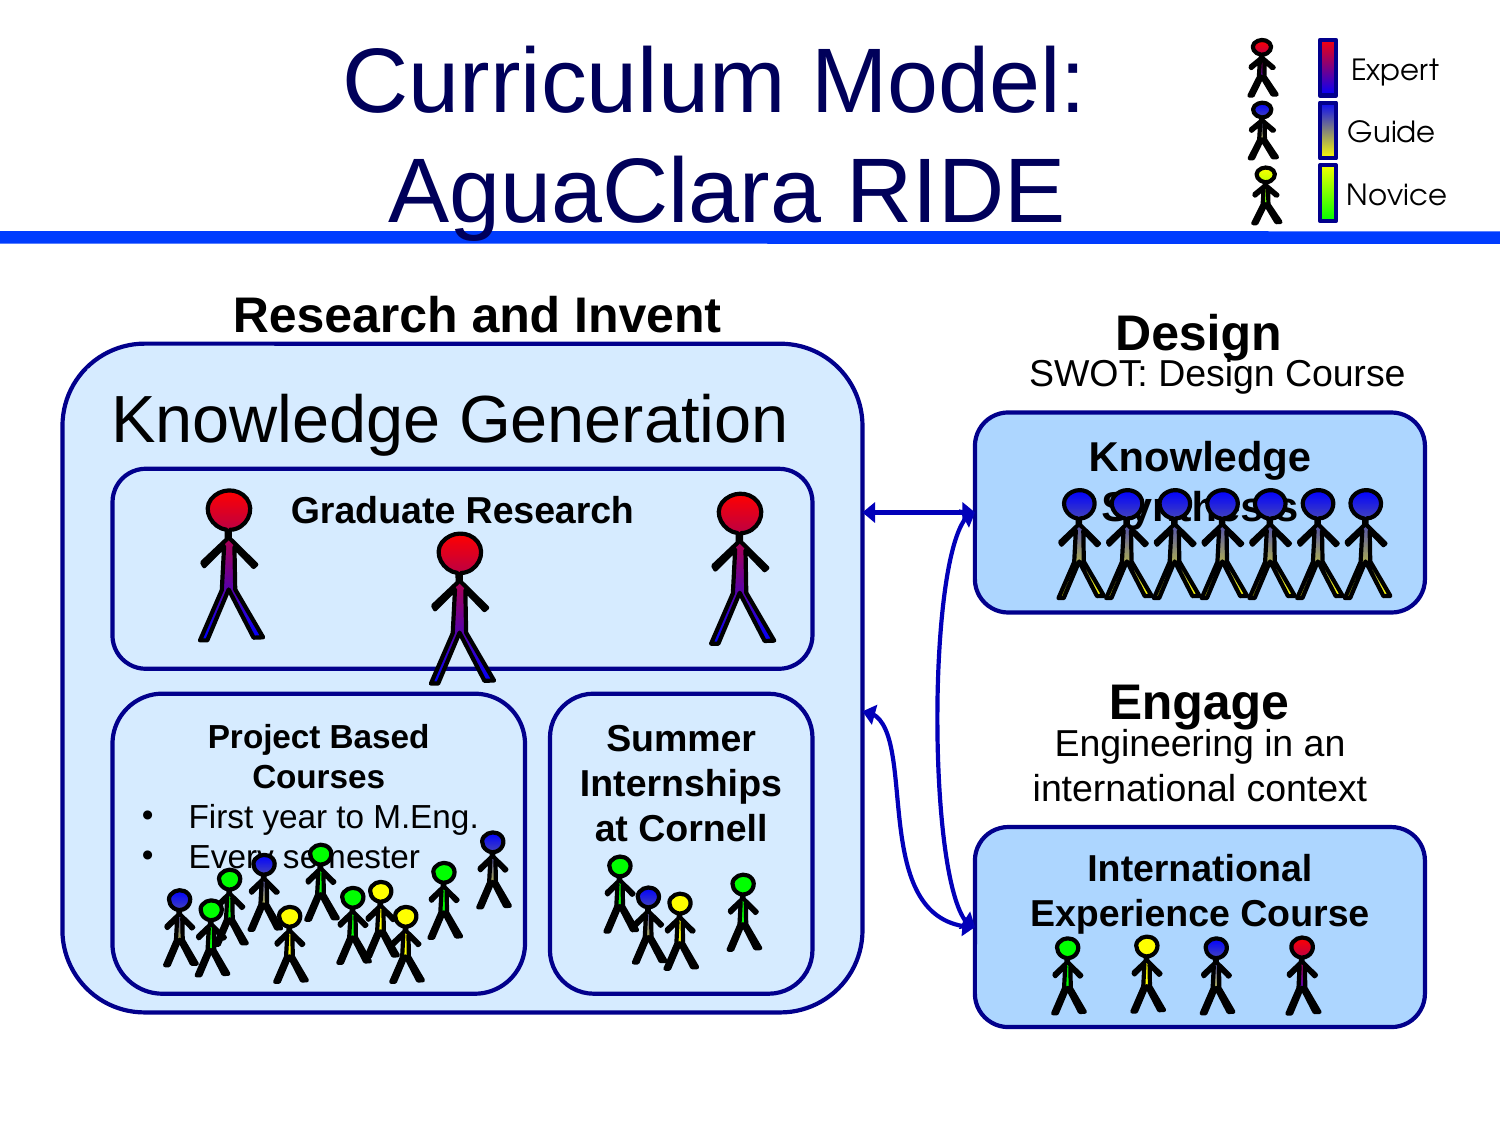

# Curriculum Model: AguaClara RIDE

Expert

Guide

Novice

Research and Invent
Design
SWOT: Design Course

Knowledge Generation
Graduate Research
Project Based Courses
First year to M.Eng.
Every semester

Summer Internships at Cornell
Knowledge Synthesis

Engage
Engineering in an international context
International Experience Course